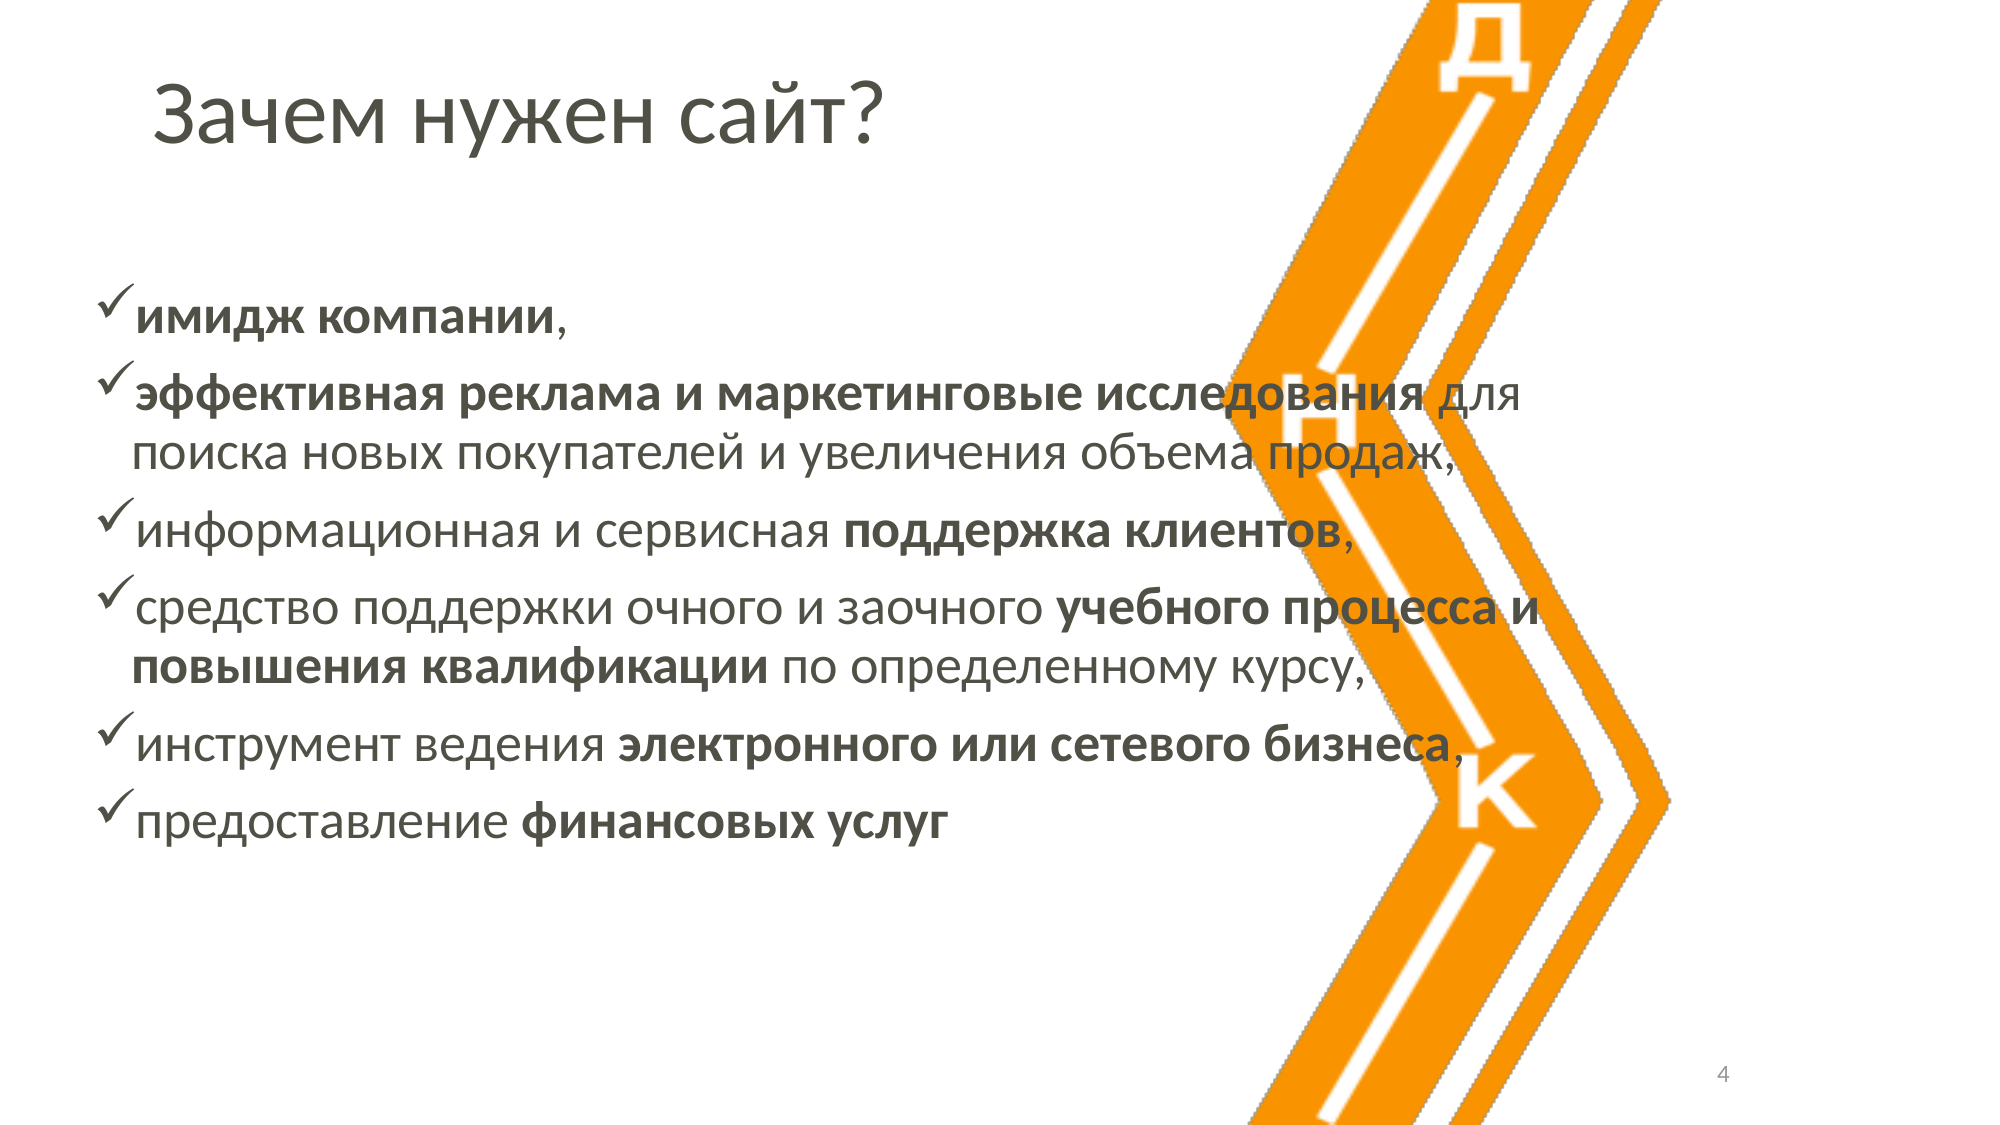

# Зачем нужен сайт?
имидж компании,
эффективная реклама и маркетинговые исследования для поиска новых покупателей и увеличения объема продаж,
информационная и сервисная поддержка клиентов,
средство поддержки очного и заочного учебного процесса и повышения квалификации по определенному курсу,
инструмент ведения электронного или сетевого бизнеса,
предоставление финансовых услуг

4